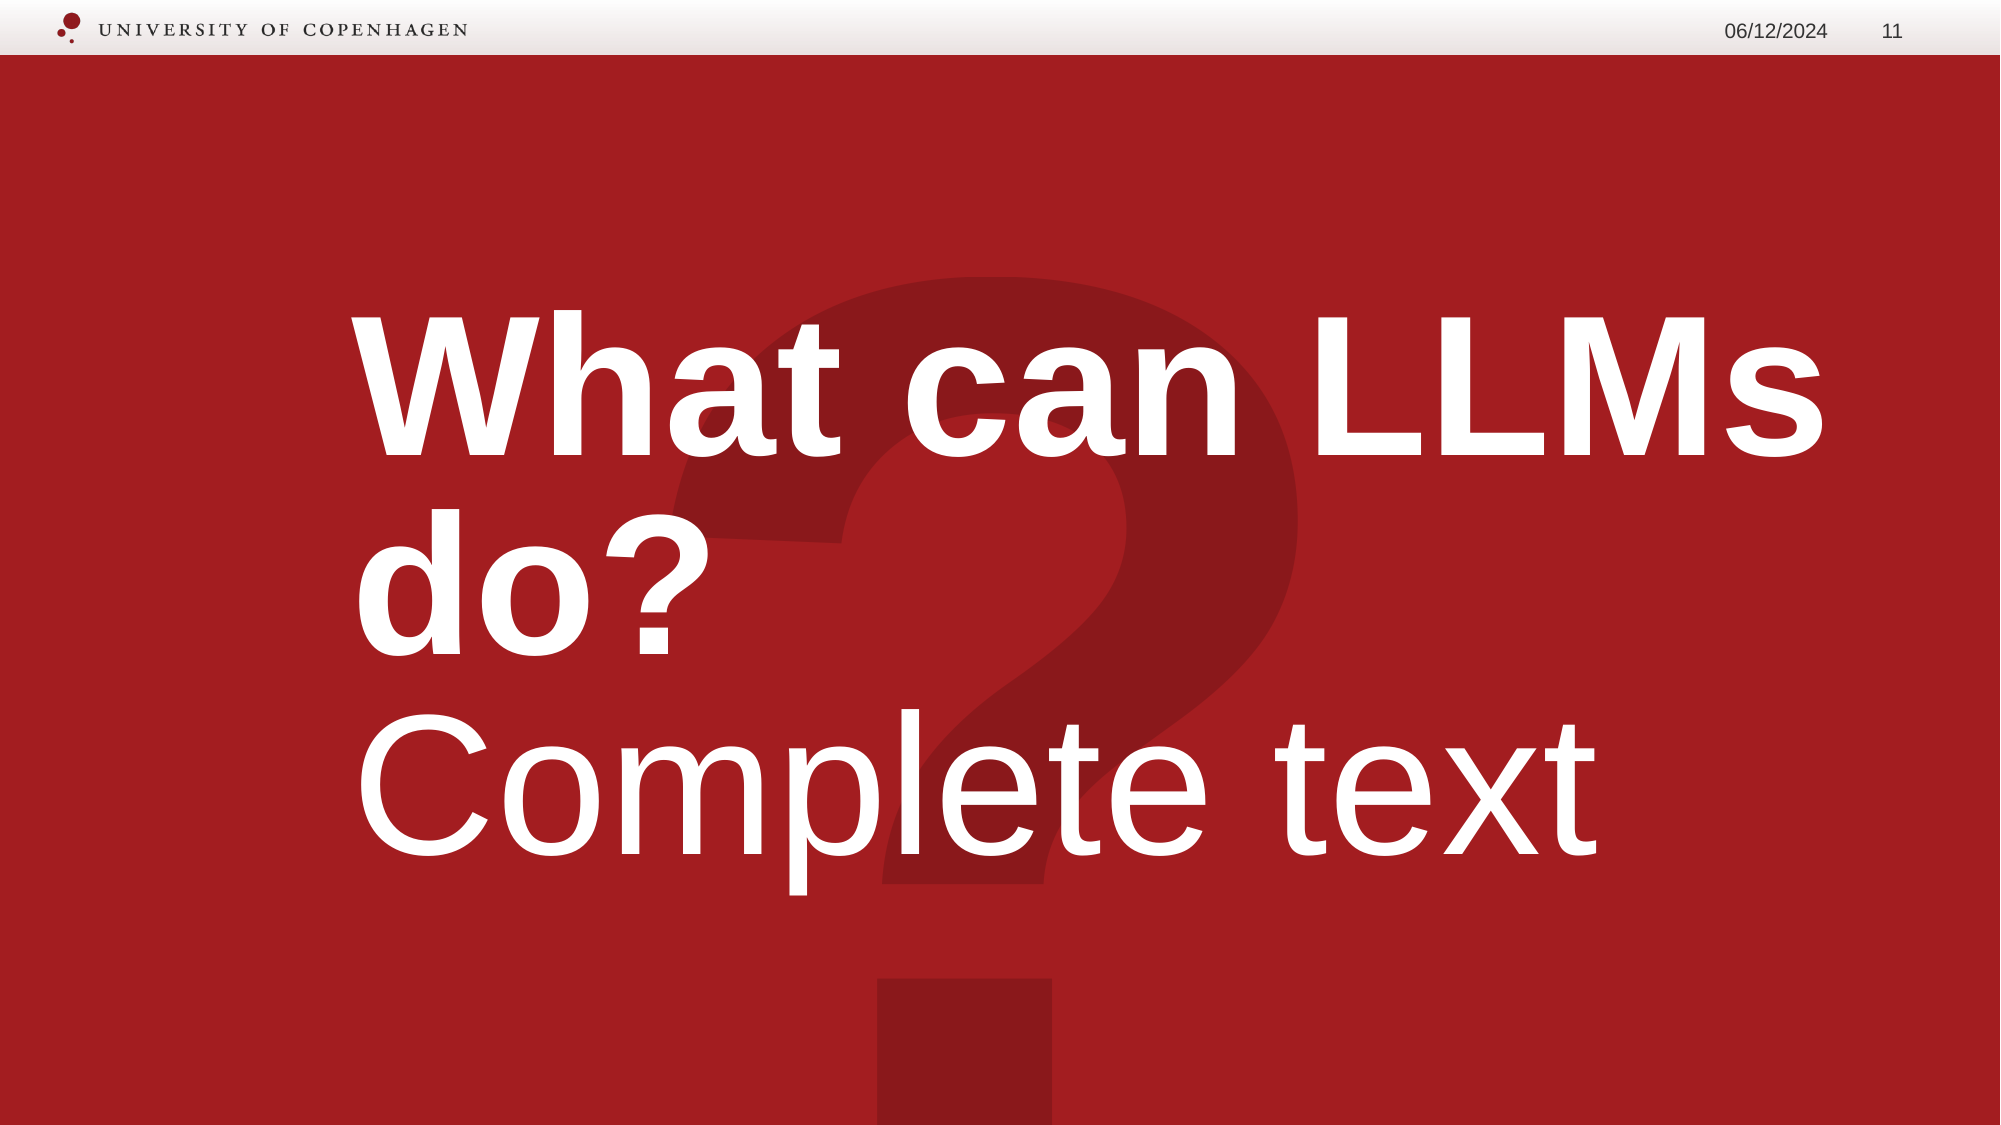

06/12/2024
11
# What can LLMs do? Complete text